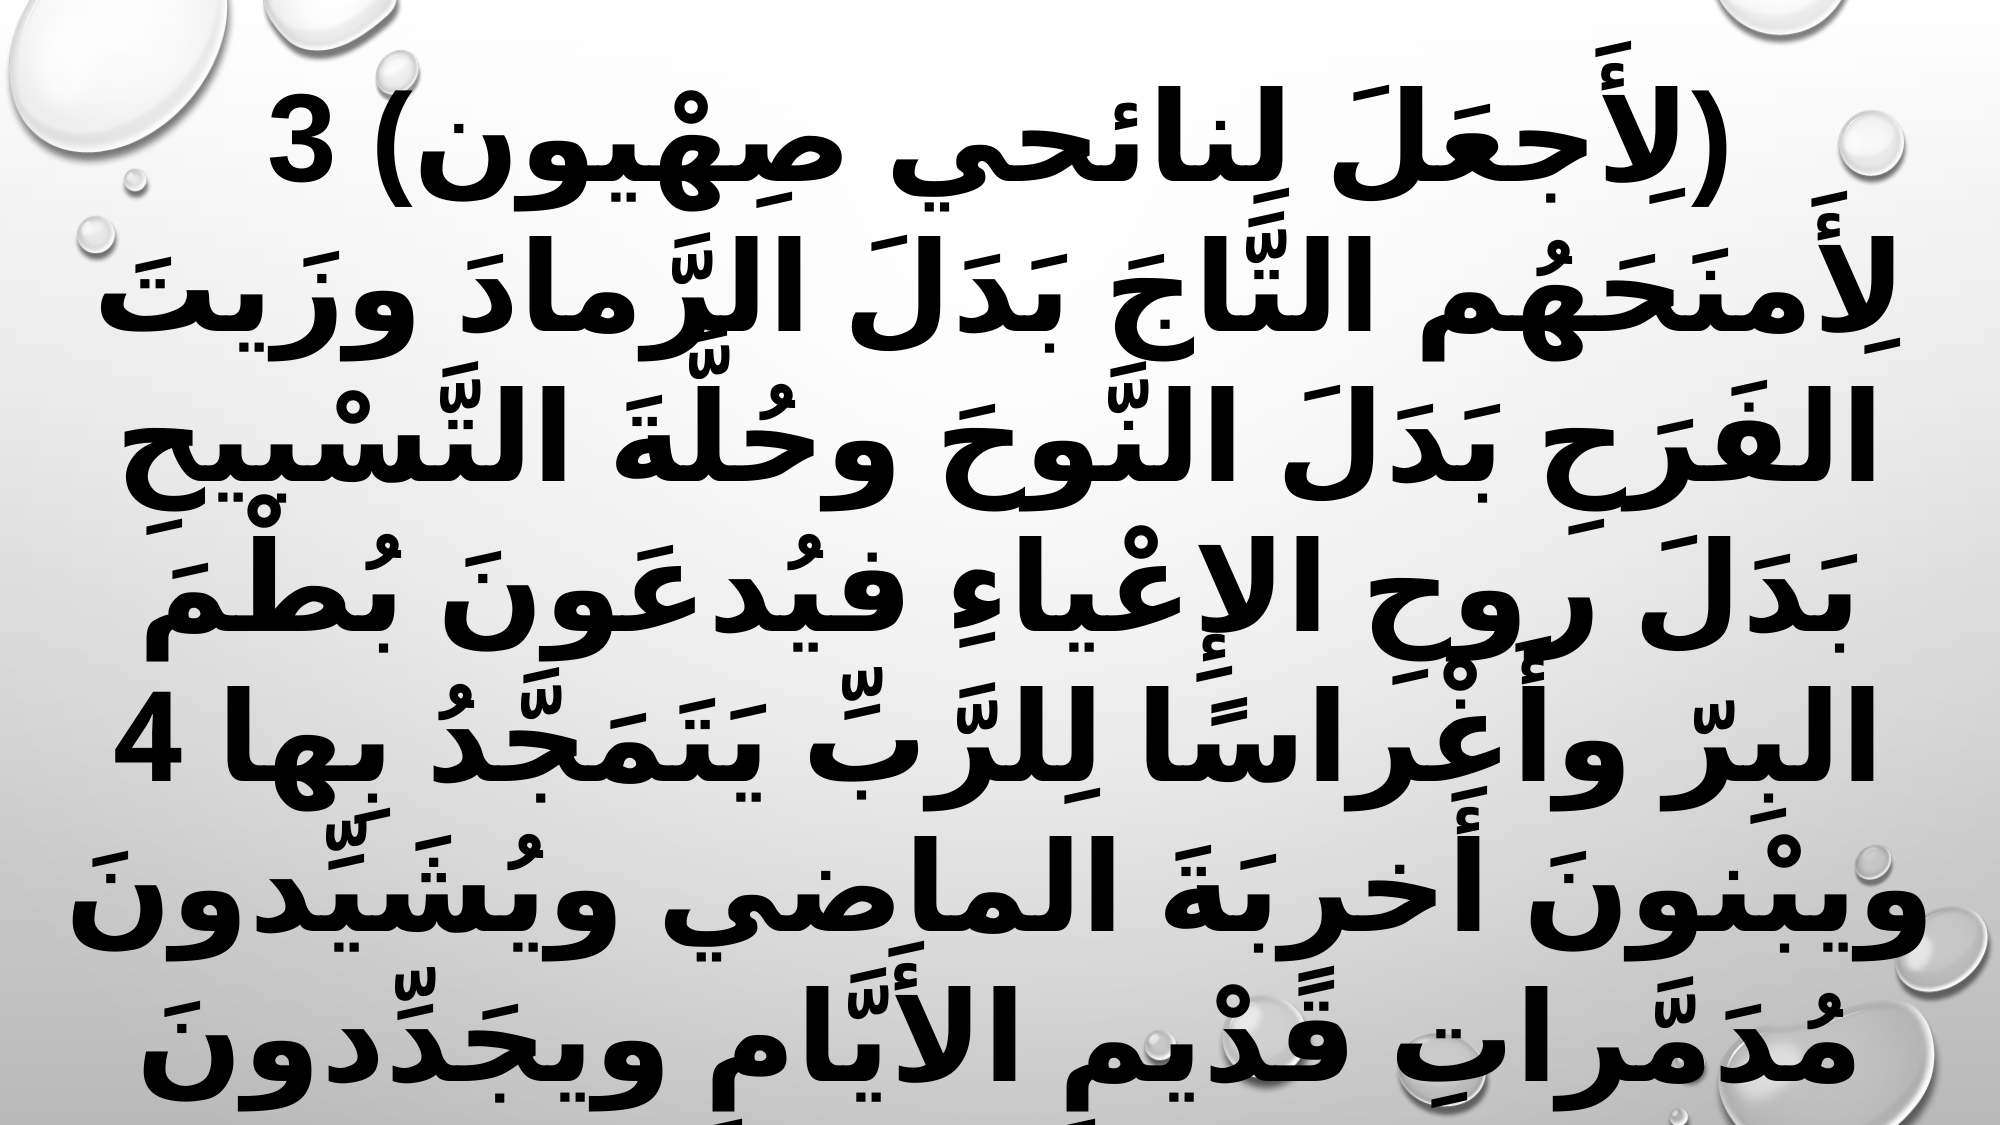

3 (لِأَجعَلَ لِنائحي صِهْيون) لِأَمنَحَهُم التَّاجَ بَدَلَ الرَّمادَ وزَيتَ الفَرَحِ بَدَلَ النَّوحَ وحُلَّةَ التَّسْبيحِ بَدَلَ روحِ الإِعْياءِ فيُدعَونَ بُطْمَ البِرّ وأَغْراسًا لِلرَّبِّ يَتَمَجَّدُ بِها 4 ويبْنونَ أَخرِبَةَ الماضي ويُشَيِّدونَ مُدَمَّراتِ قَدْيمِ الأَيَّامِ ويجَدِّدونَ المدُنَ المخَرَّبةَ ومُدَمَّراتِ جيلٍ فجيلٍ. 5 ويَقِفُ الأَجانِبُ ويَرعَونَ غَنَمَكم ويَكونُ بَنو الغَريبِ حُرَّاثَكم وكَرَّاميكم.